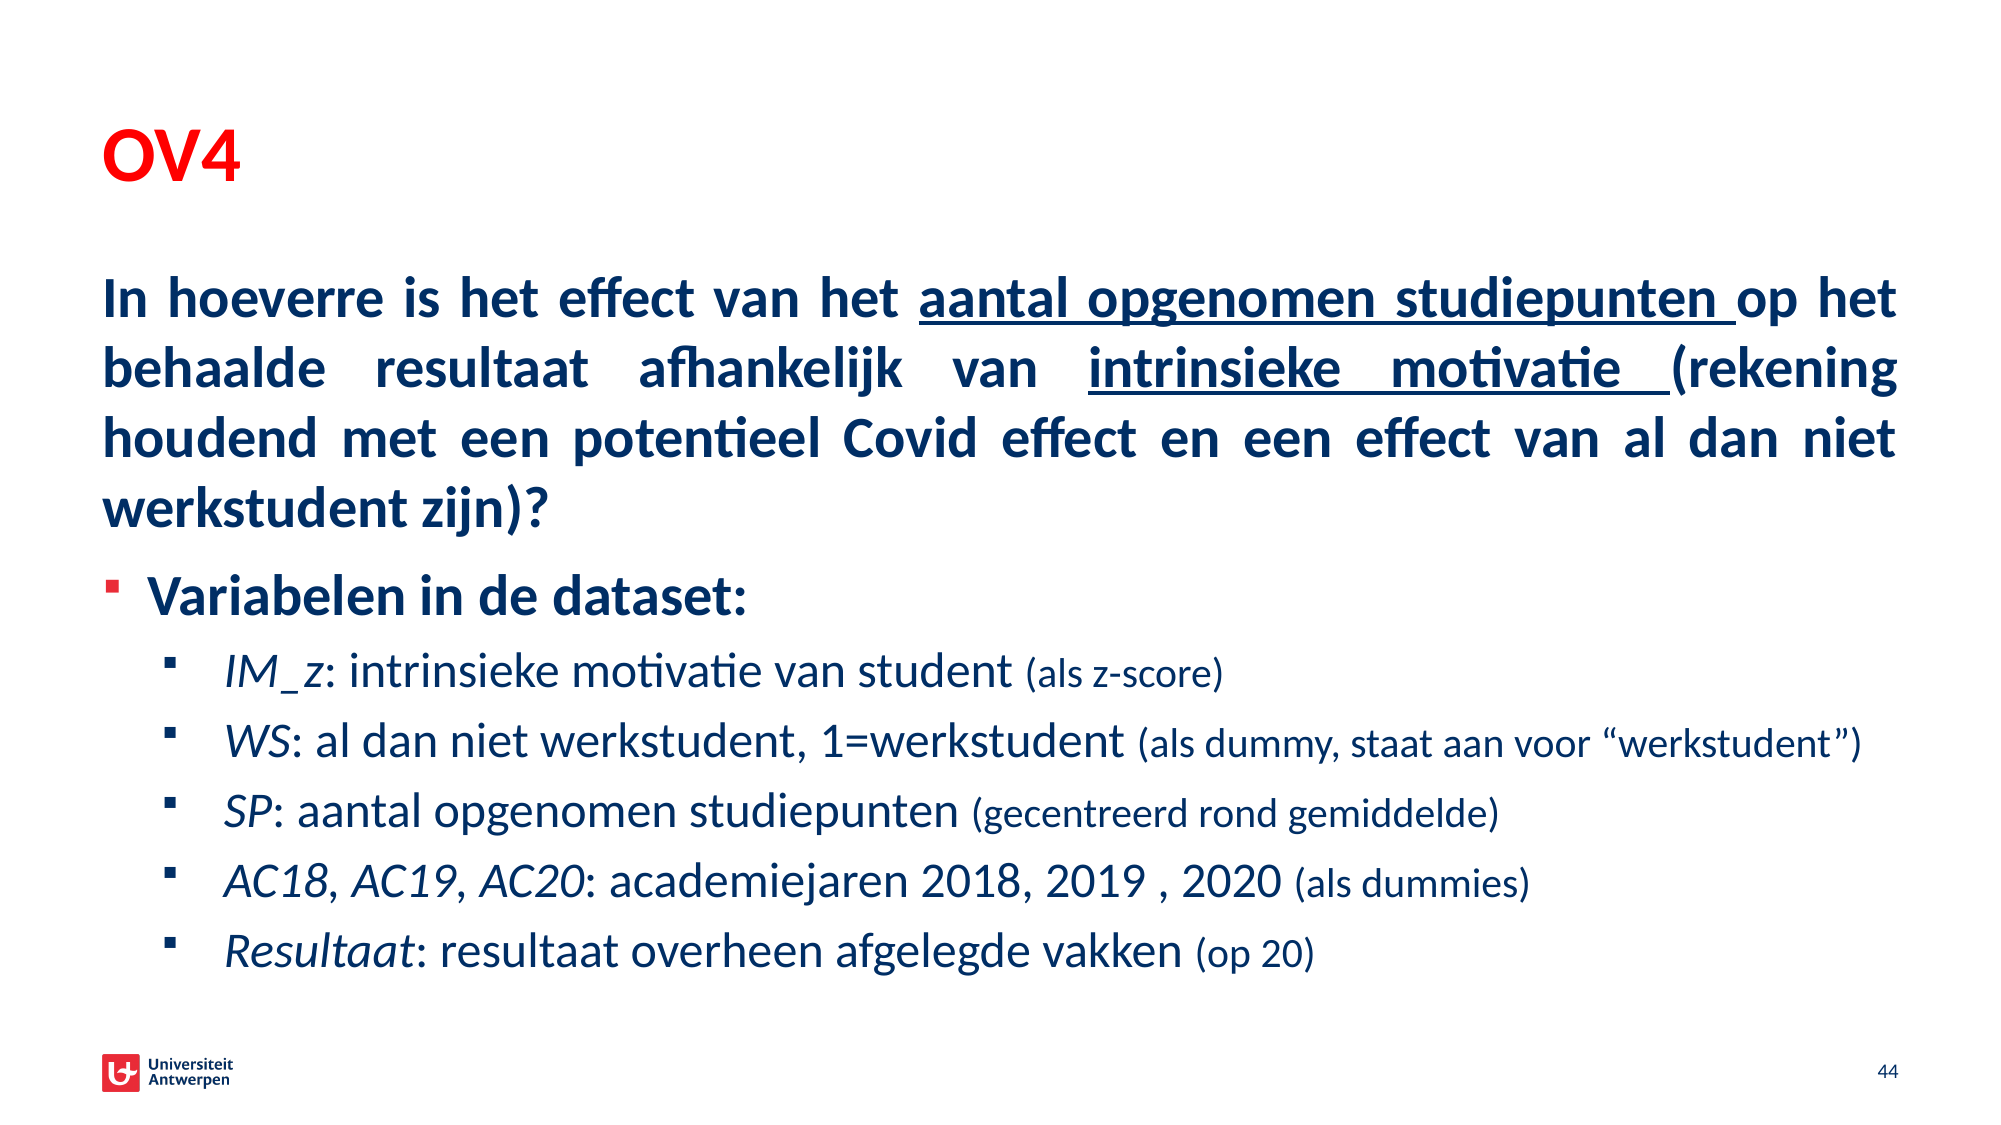

# OV4
In hoeverre is het effect van het aantal opgenomen studiepunten op het behaalde resultaat afhankelijk van intrinsieke motivatie (rekening houdend met een potentieel Covid effect en een effect van al dan niet werkstudent zijn)?
Variabelen in de dataset:
IM_z: intrinsieke motivatie van student (als z-score)
WS: al dan niet werkstudent, 1=werkstudent (als dummy, staat aan voor “werkstudent”)
SP: aantal opgenomen studiepunten (gecentreerd rond gemiddelde)
AC18, AC19, AC20: academiejaren 2018, 2019 , 2020 (als dummies)
Resultaat: resultaat overheen afgelegde vakken (op 20)

44